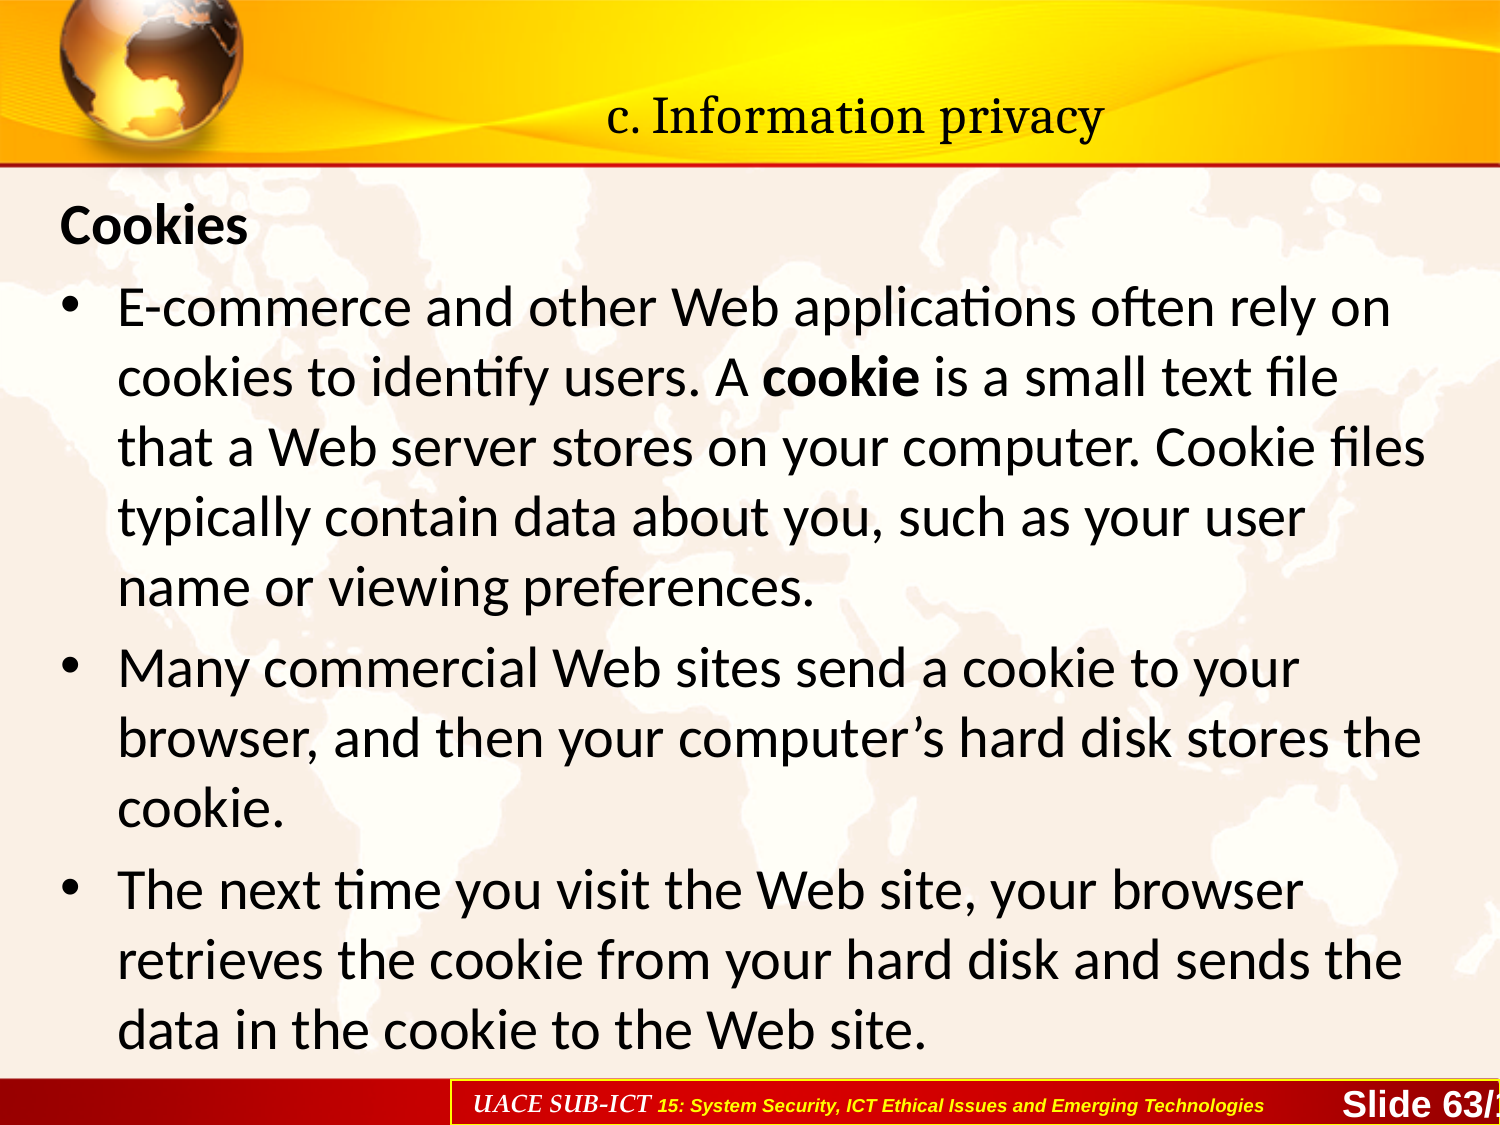

# c. Information privacy
Cookies
E-commerce and other Web applications often rely on cookies to identify users. A cookie is a small text file that a Web server stores on your computer. Cookie files typically contain data about you, such as your user name or viewing preferences.
Many commercial Web sites send a cookie to your browser, and then your computer’s hard disk stores the cookie.
The next time you visit the Web site, your browser retrieves the cookie from your hard disk and sends the data in the cookie to the Web site.